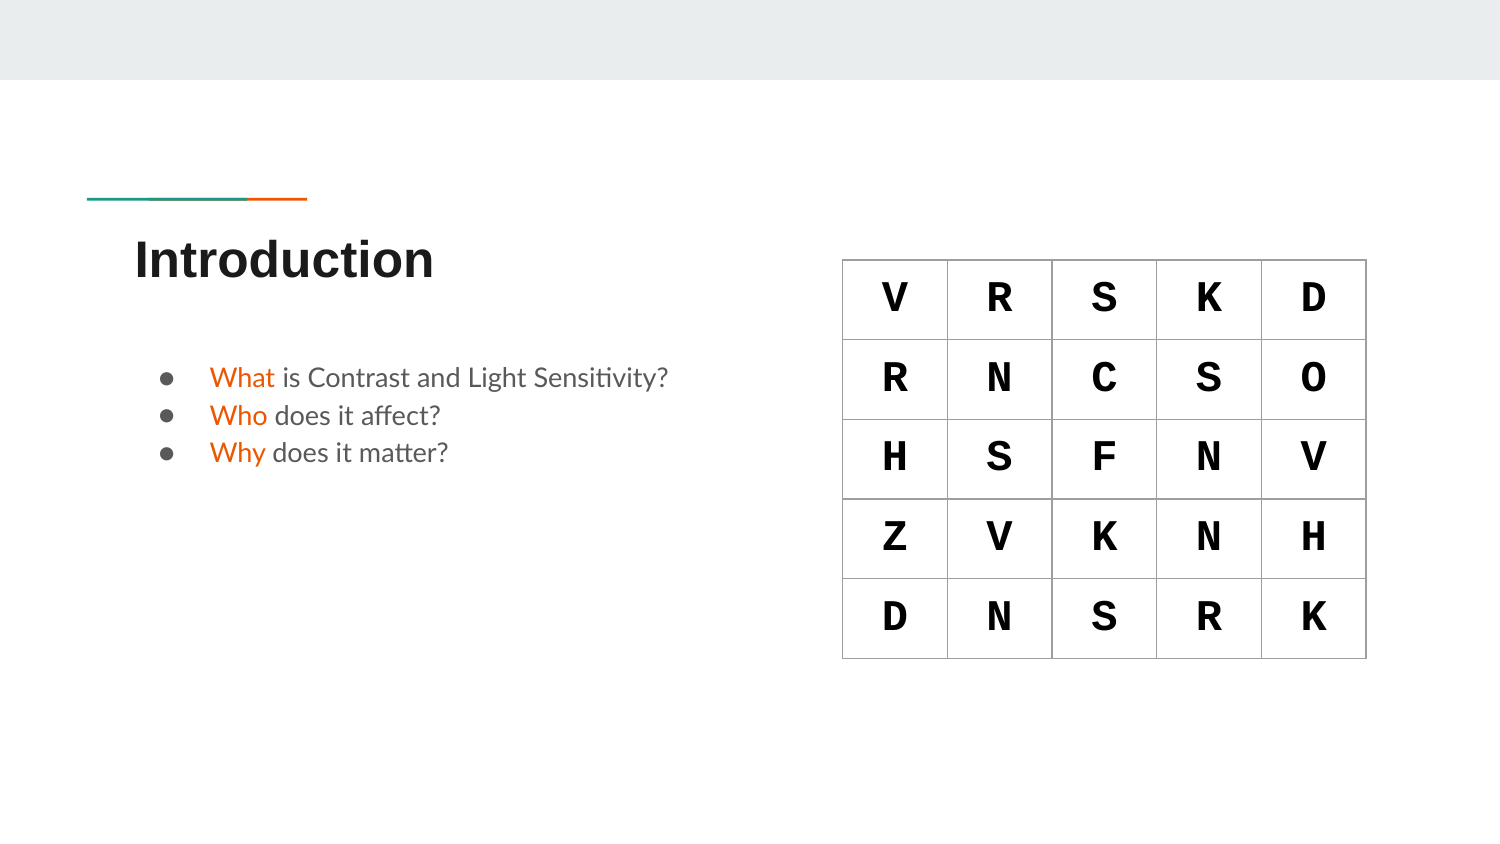

# Introduction
| V | R | S | K | D |
| --- | --- | --- | --- | --- |
| R | N | C | S | O |
| H | S | F | N | V |
| Z | V | K | N | H |
| D | N | S | R | K |
What is Contrast and Light Sensitivity?
Who does it affect?
Why does it matter?